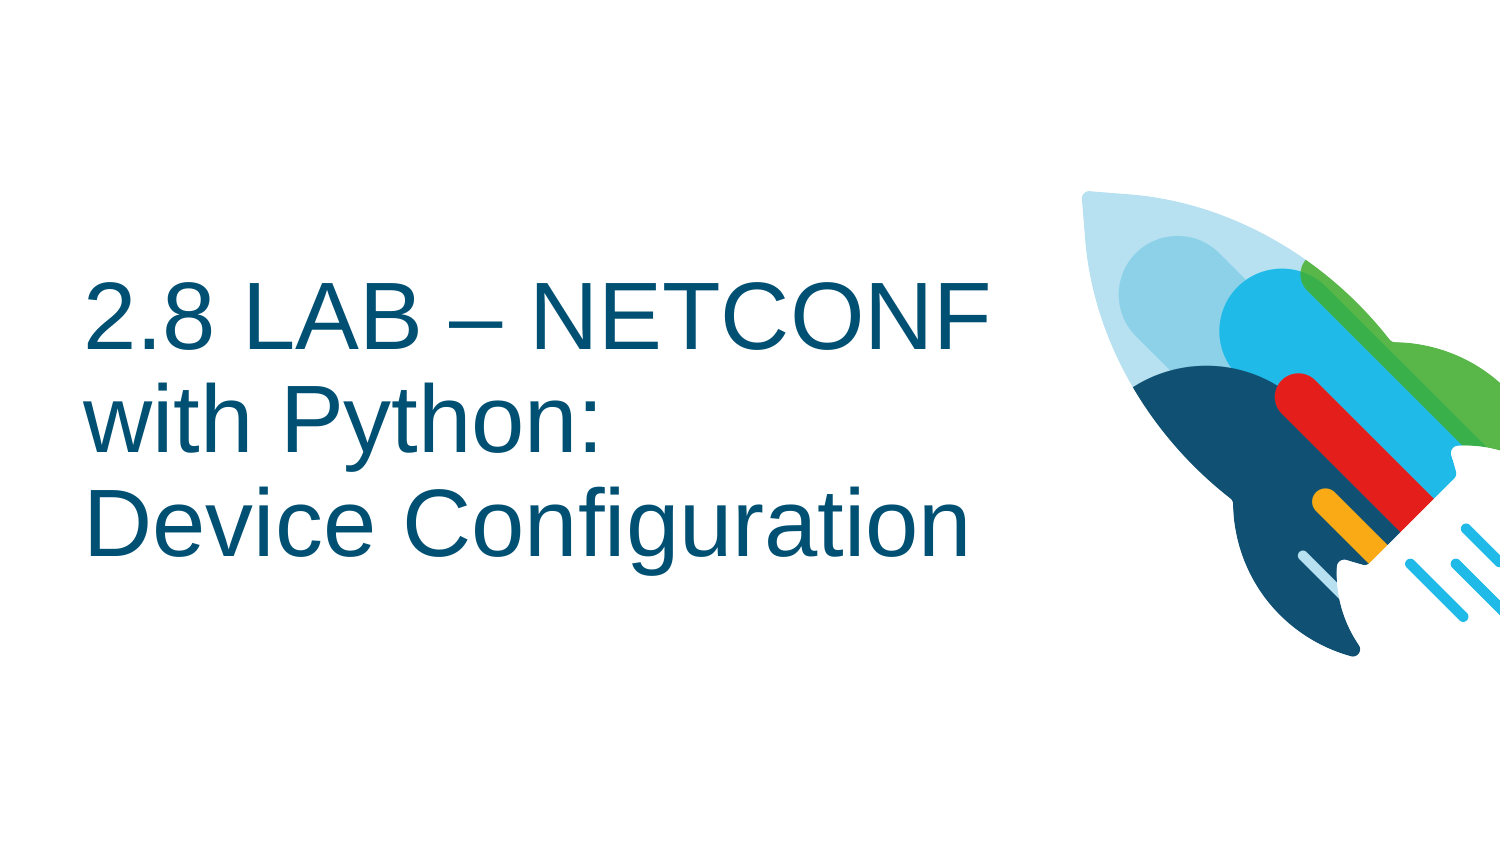

# 2.8 LAB – NETCONF with Python: Device Configuration